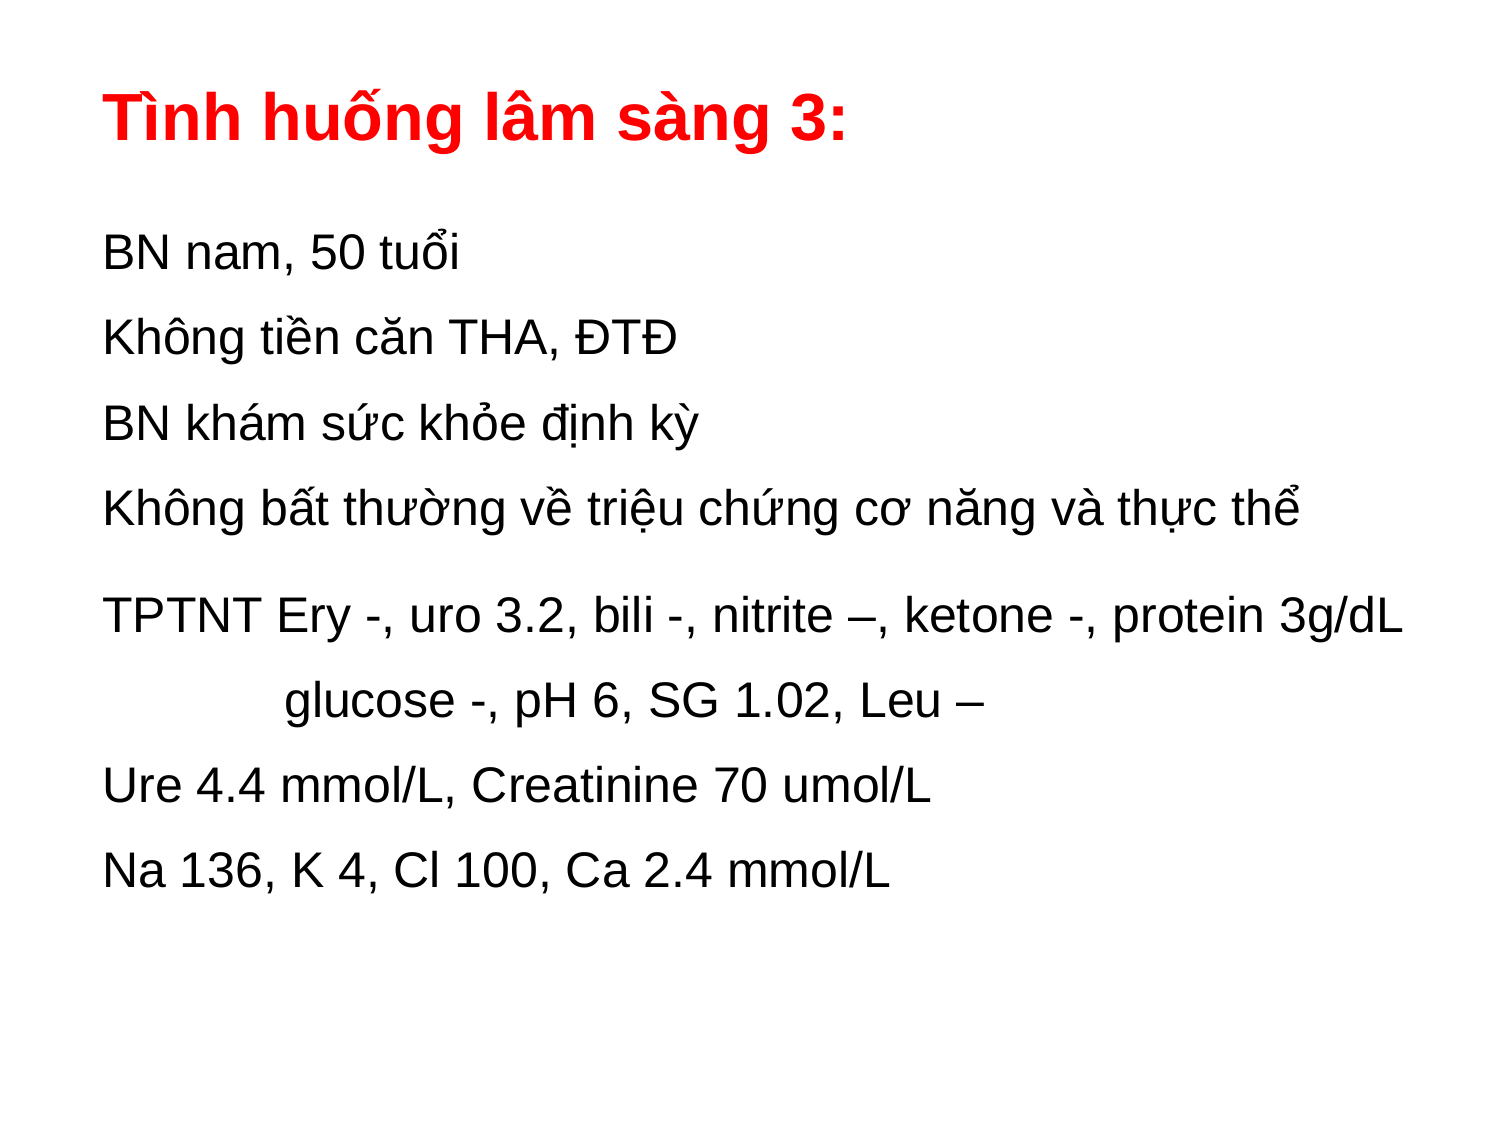

Tình huống lâm sàng 3:
BN nam, 50 tuổi
Không tiền căn THA, ĐTĐ
BN khám sức khỏe định kỳ
Không bất thường về triệu chứng cơ năng và thực thể
TPTNT Ery -, uro 3.2, bili -, nitrite –, ketone -, protein 3g/dL
             glucose -, pH 6, SG 1.02, Leu –
Ure 4.4 mmol/L, Creatinine 70 umol/L
Na 136, K 4, Cl 100, Ca 2.4 mmol/L